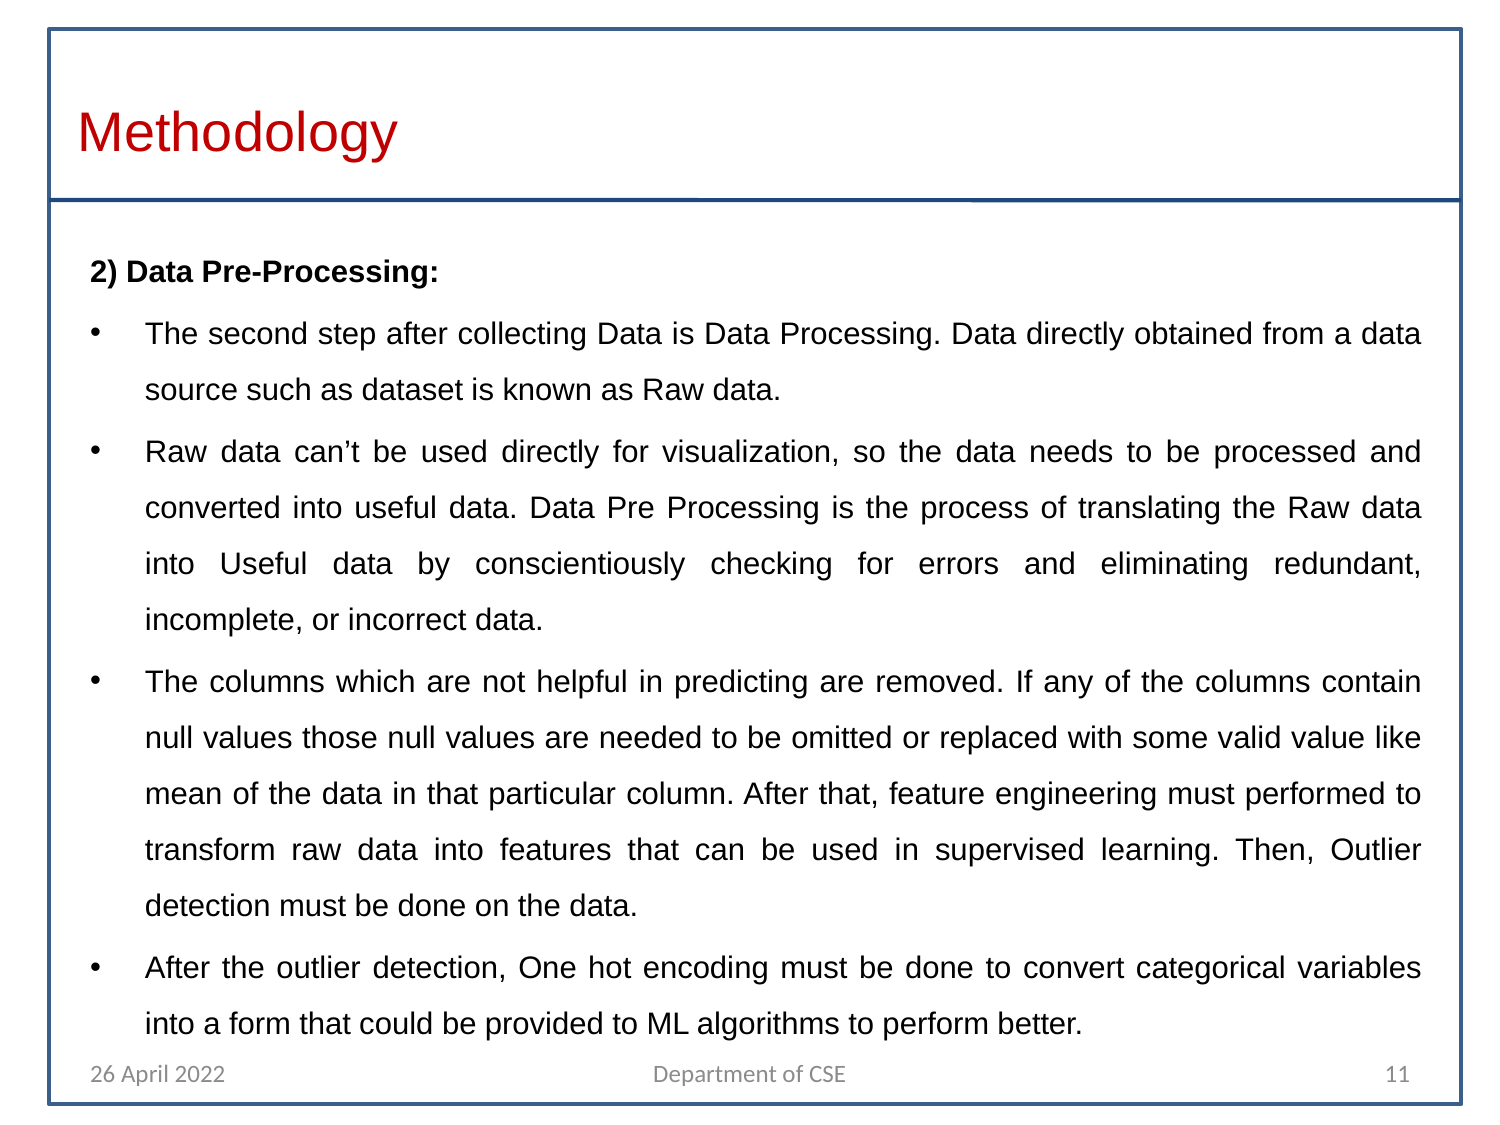

# Methodology
2) Data Pre-Processing:
The second step after collecting Data is Data Processing. Data directly obtained from a data source such as dataset is known as Raw data.
Raw data can’t be used directly for visualization, so the data needs to be processed and converted into useful data. Data Pre Processing is the process of translating the Raw data into Useful data by conscientiously checking for errors and eliminating redundant, incomplete, or incorrect data.
The columns which are not helpful in predicting are removed. If any of the columns contain null values those null values are needed to be omitted or replaced with some valid value like mean of the data in that particular column. After that, feature engineering must performed to transform raw data into features that can be used in supervised learning. Then, Outlier detection must be done on the data.
After the outlier detection, One hot encoding must be done to convert categorical variables into a form that could be provided to ML algorithms to perform better.
26 April 2022
Department of CSE
11